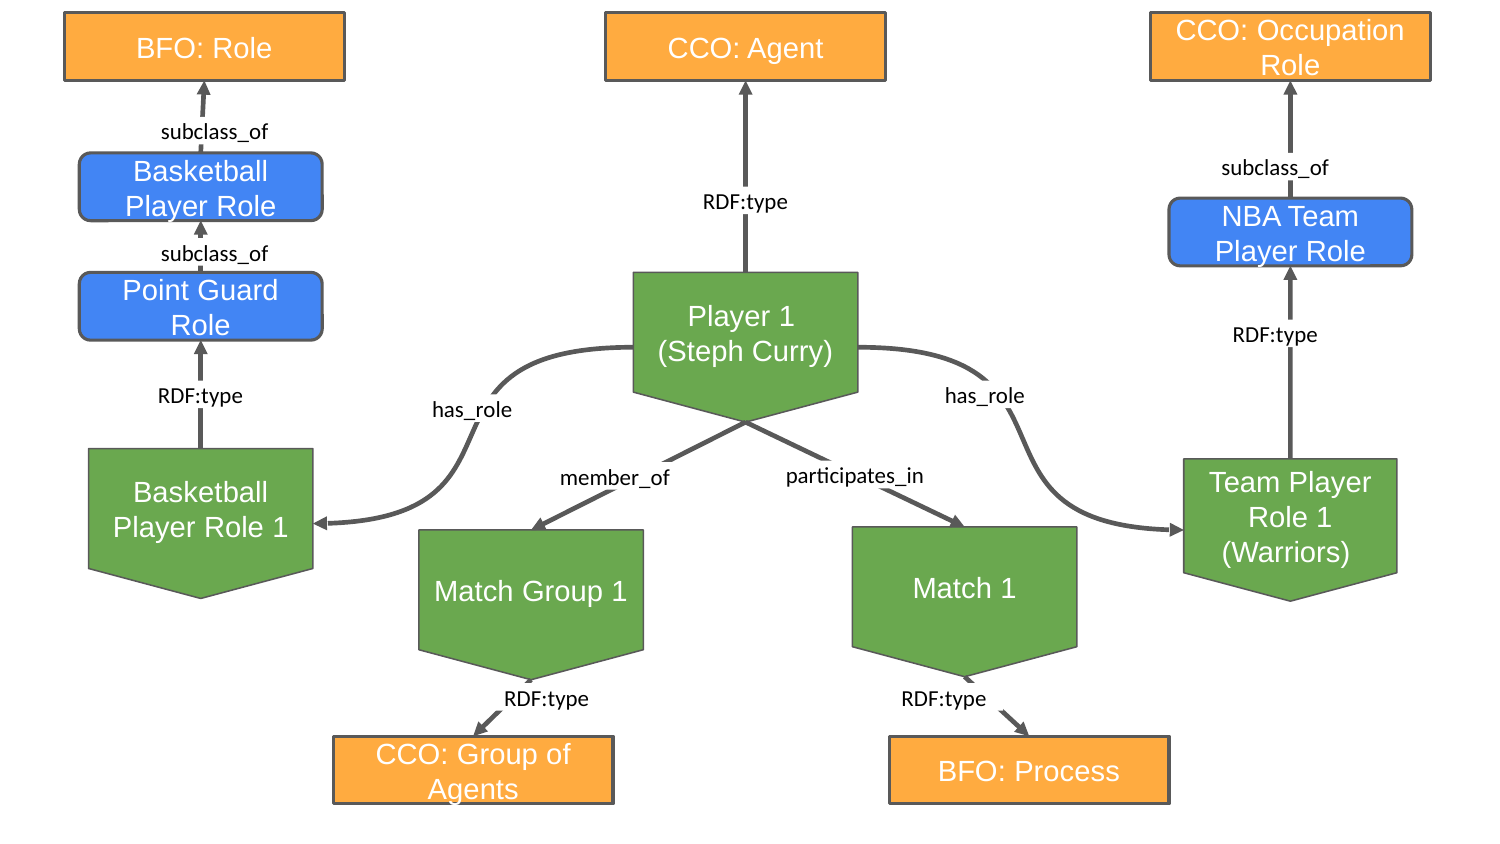

BFO: Role
CCO: Agent
CCO: Occupation Role
subclass_of
subclass_of
Basketball Player Role
RDF:type
NBA Team Player Role
subclass_of
Point Guard Role
Player 1
(Steph Curry)
RDF:type
RDF:type
has_role
has_role
Basketball Player Role 1
Team Player Role 1
(Warriors)
participates_in
member_of
Match 1
Match Group 1
RDF:type
RDF:type
CCO: Group of Agents
BFO: Process